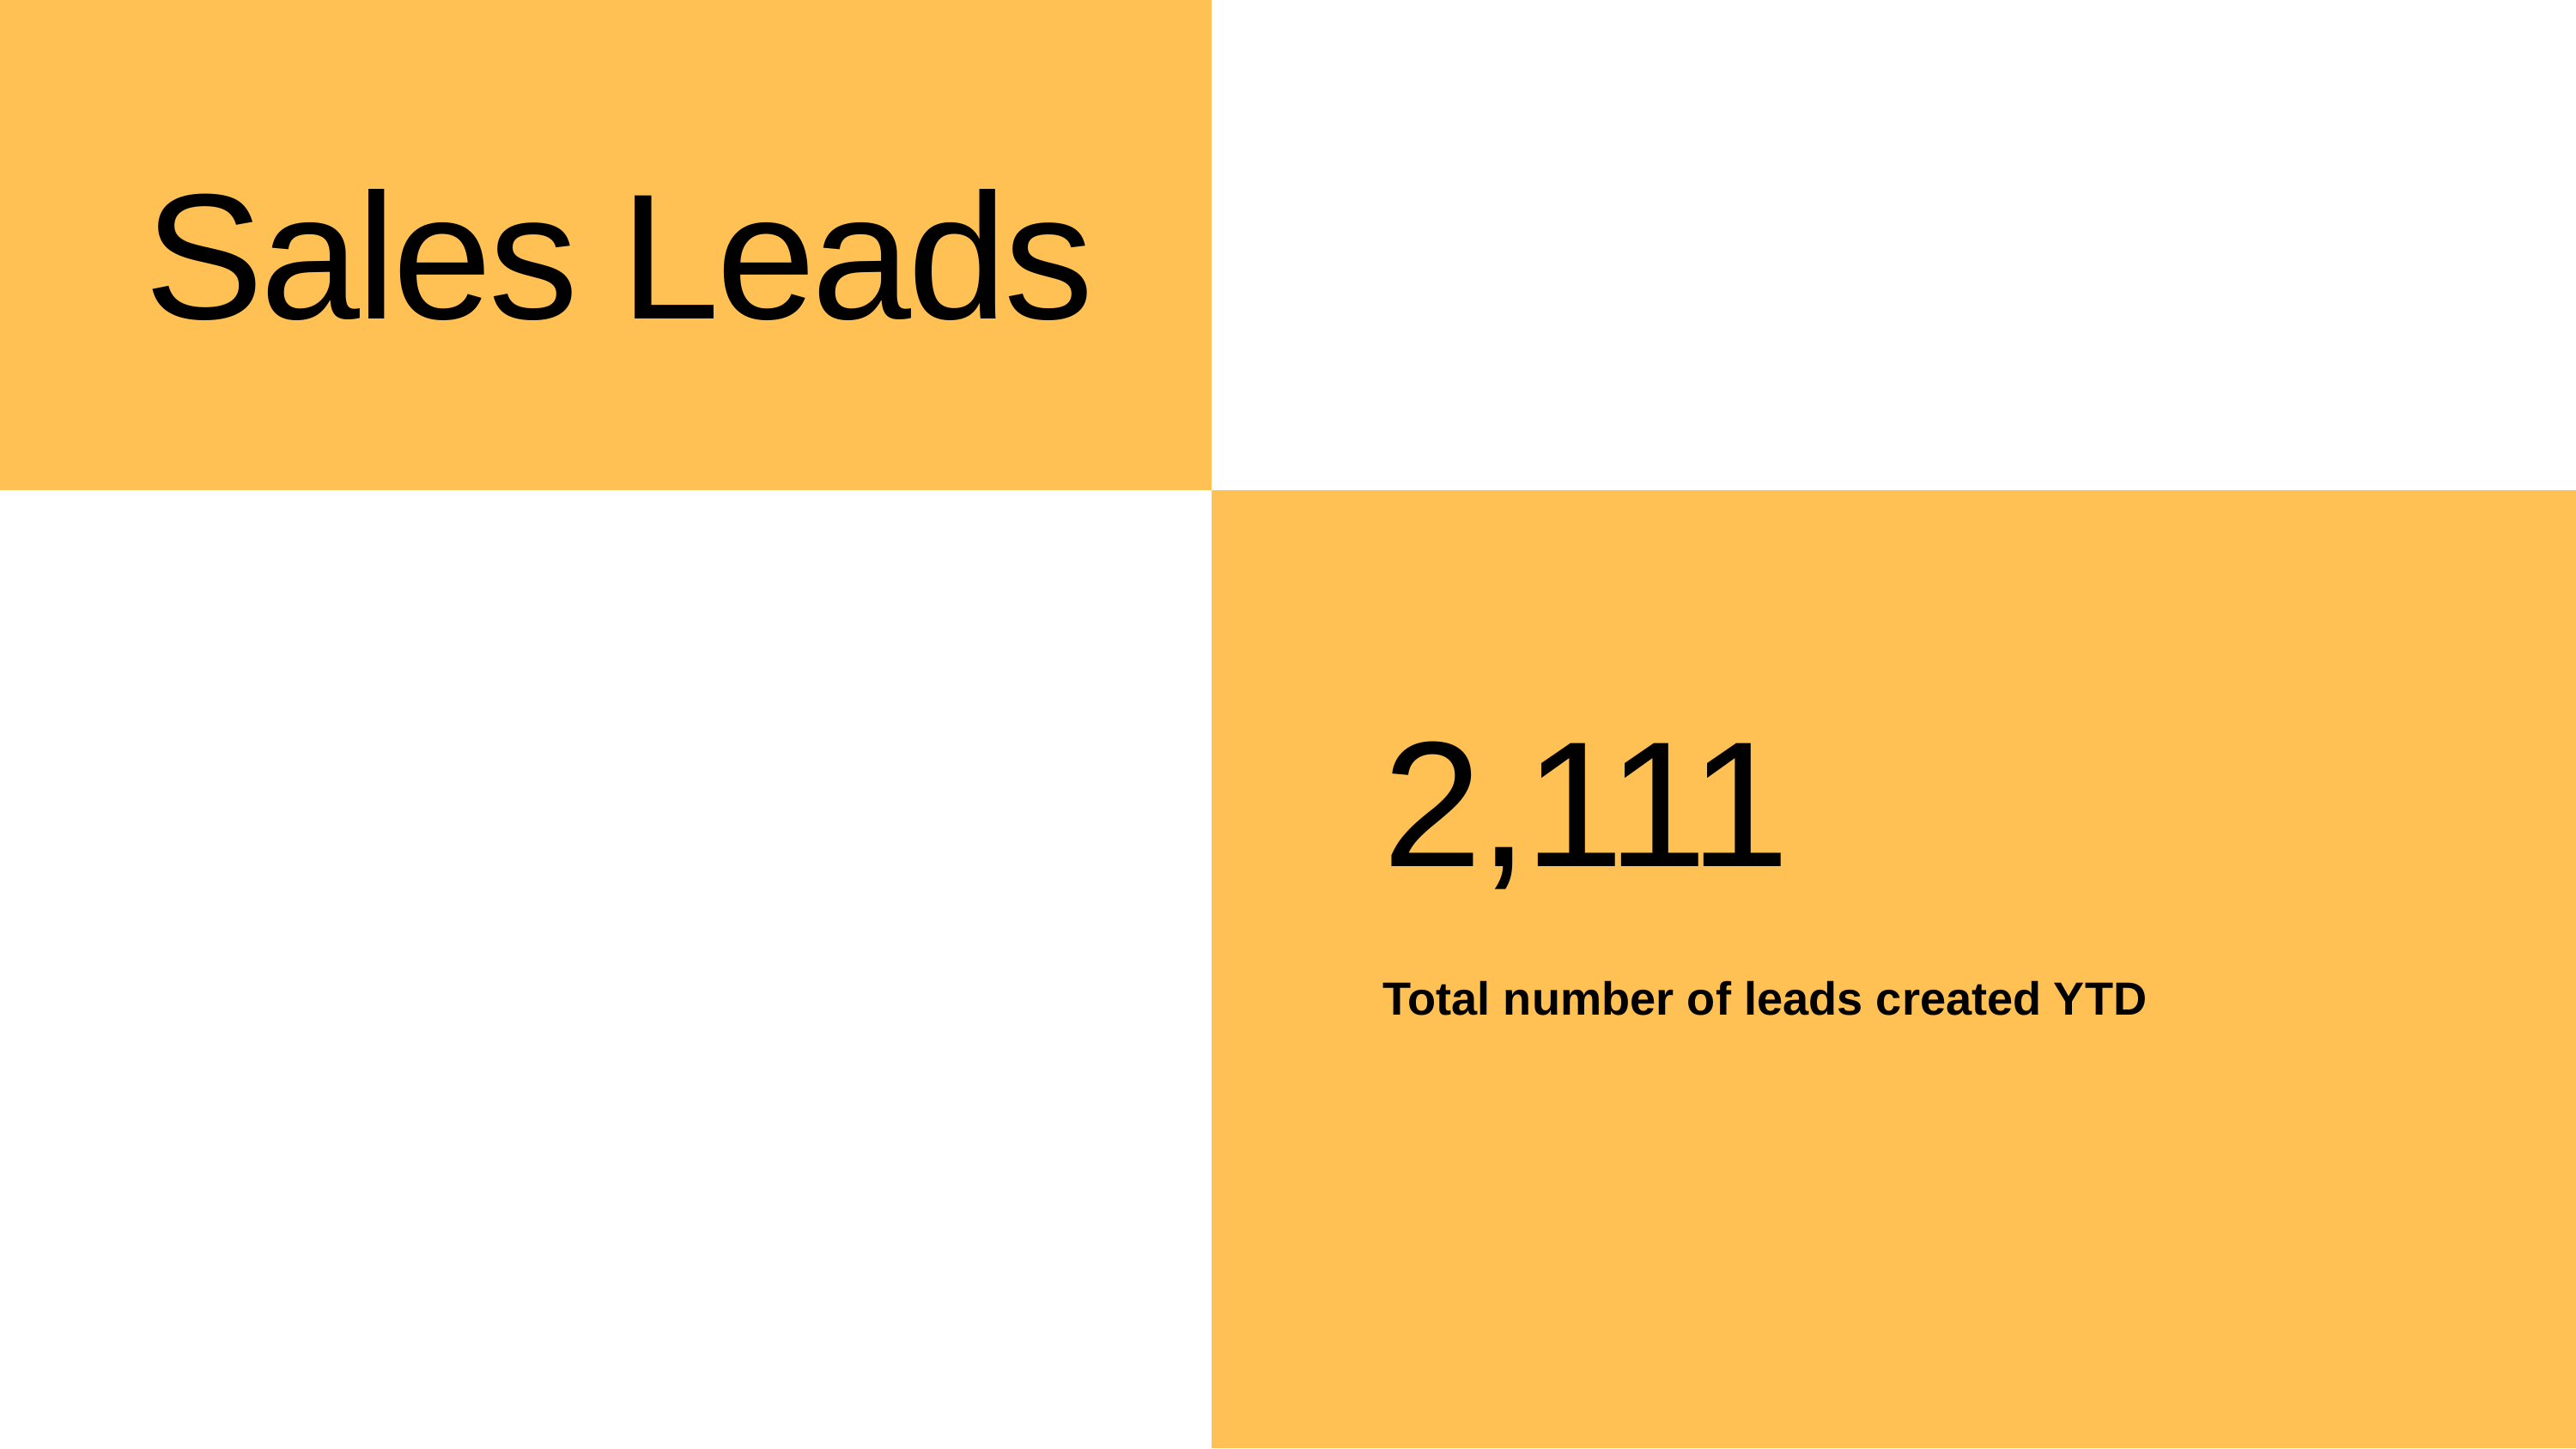

Sales Leads

2,111
Total number of leads created YTD